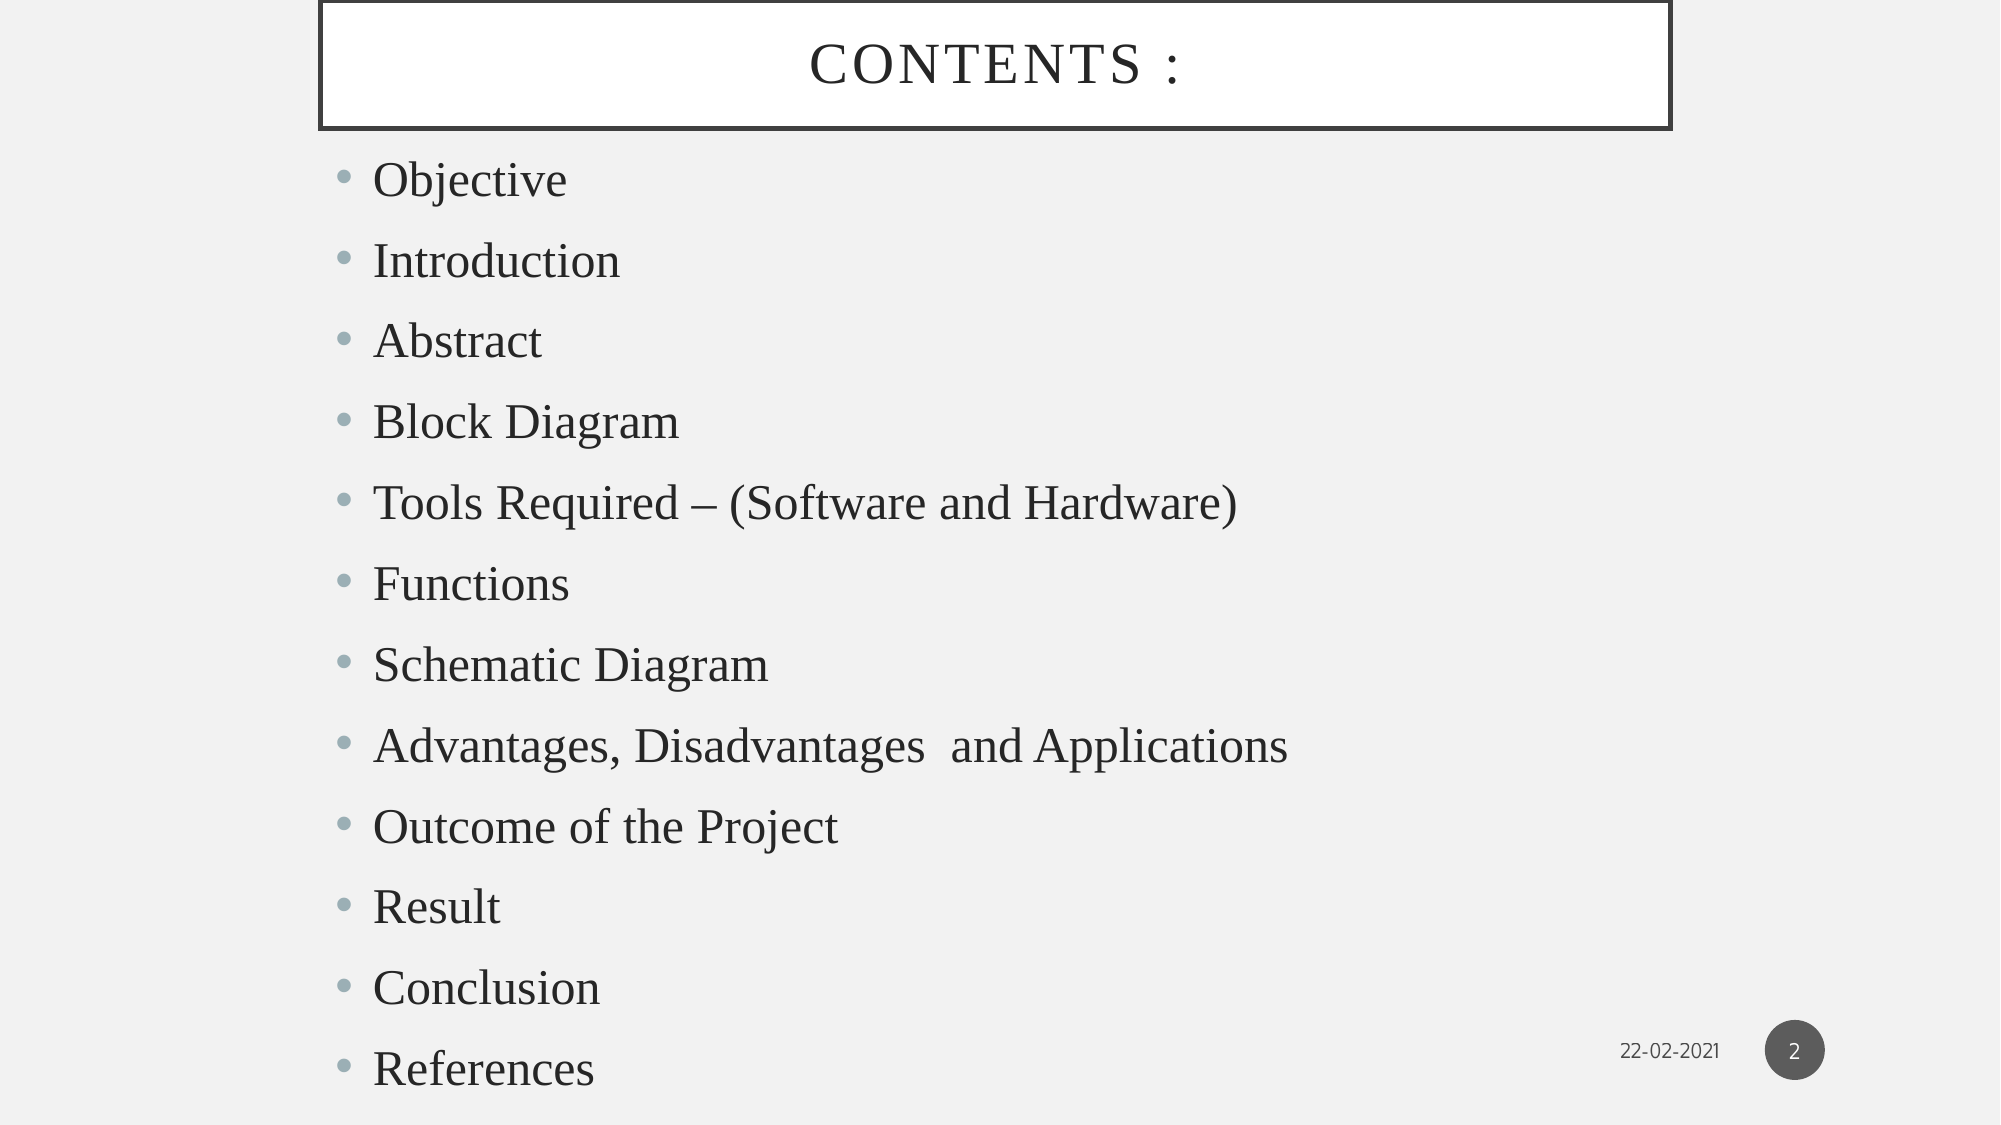

# CONTENTS :
Objective
Introduction
Abstract
Block Diagram
Tools Required – (Software and Hardware)
Functions
Schematic Diagram
Advantages, Disadvantages  and Applications
Outcome of the Project
Result
Conclusion
References
2
22-02-2021